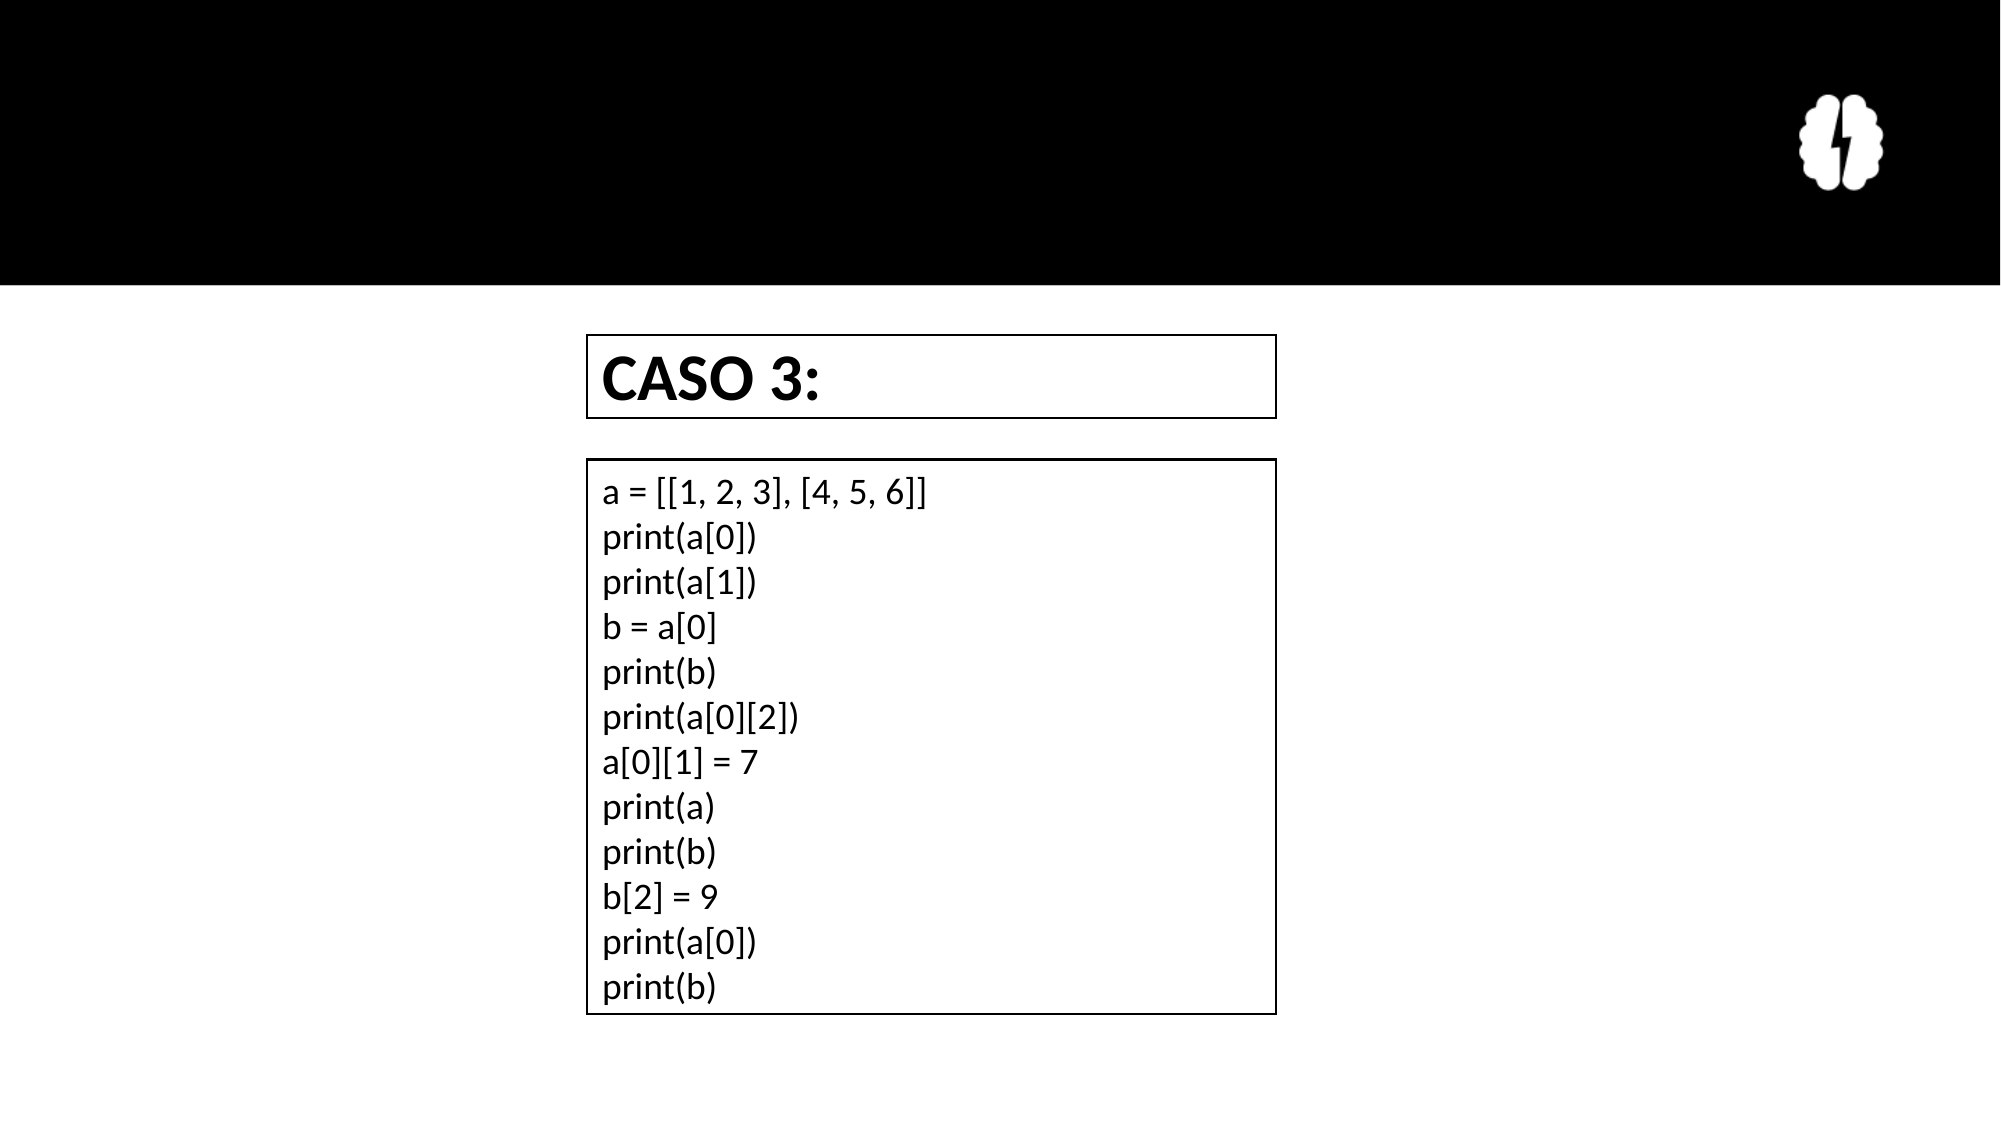

#
CASO 3:

a = [[1, 2, 3], [4, 5, 6]]
print(a[0])
print(a[1])
b = a[0]
print(b)
print(a[0][2])
a[0][1] = 7
print(a)
print(b)
b[2] = 9
print(a[0])
print(b)